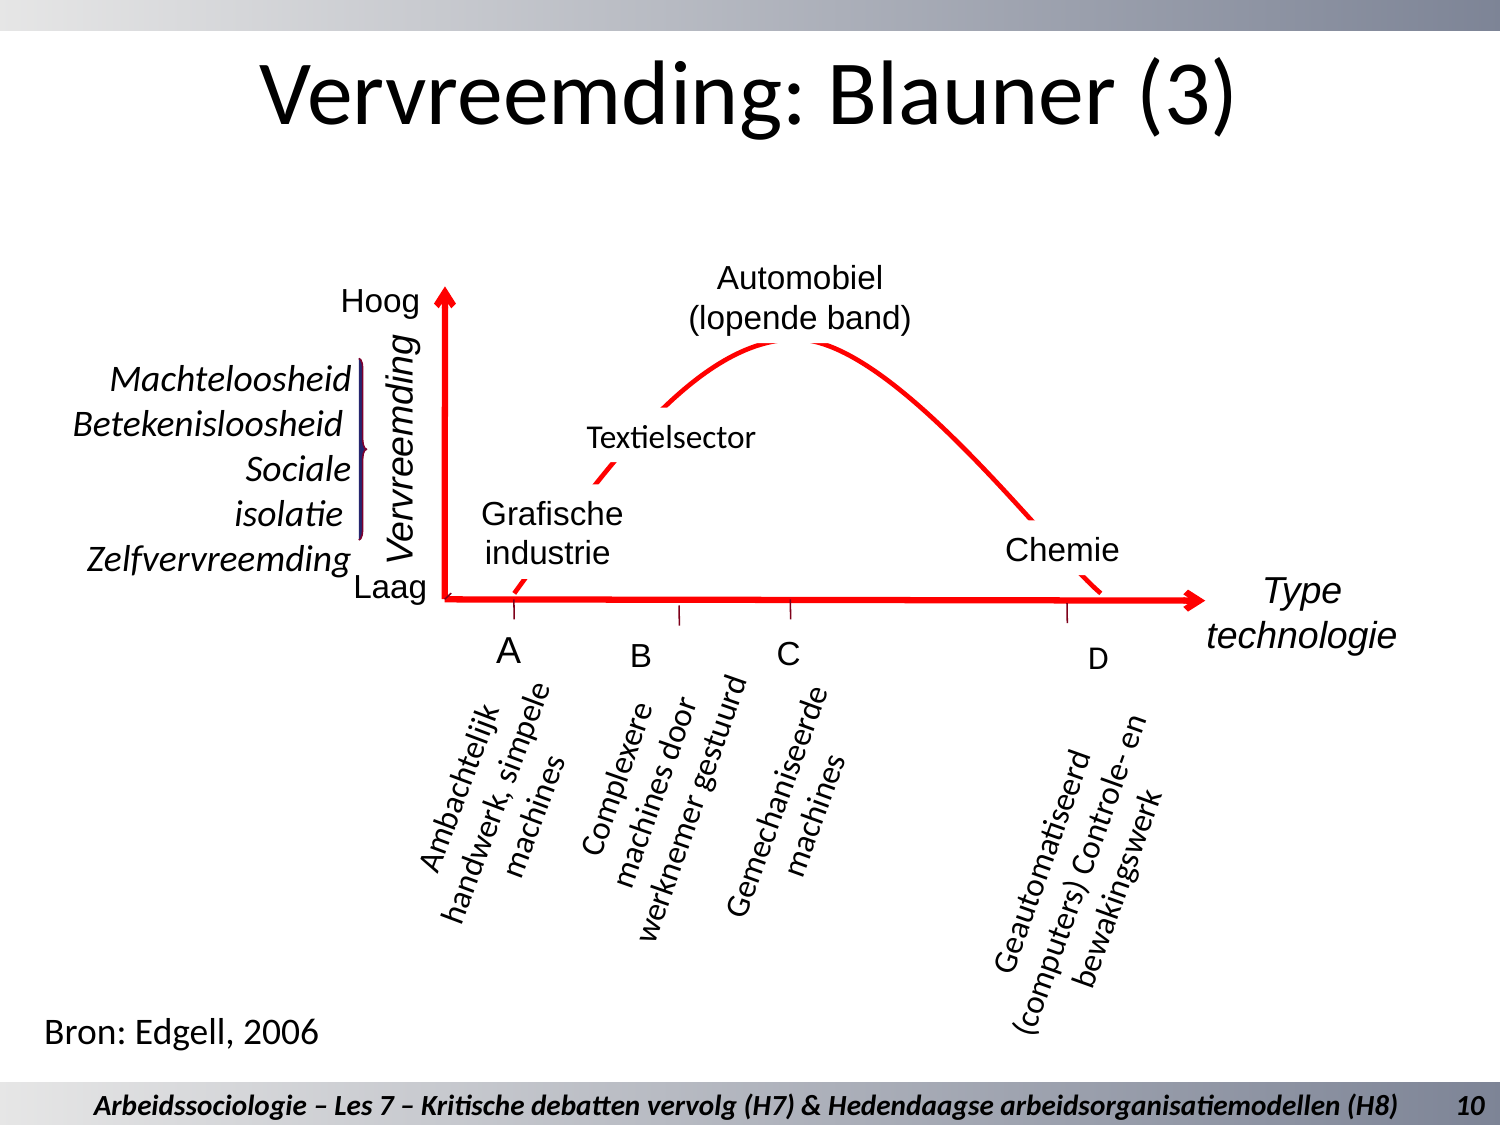

# Vervreemding: Blauner (3)
Automobiel (lopende band)
Hoog

Vervreemding
Grafische industrie
Chemie
Laag
Type technologie

A
C
B
Machteloosheid Betekenisloosheid            Sociale isolatie  Zelfvervreemding
Textielsector

D
Complexere machines door werknemer gestuurd
Ambachtelijk handwerk, simpele machines
Gemechaniseerde machines
Geautomatiseerd (computers) Controle- en bewakingswerk
Bron: Edgell, 2006
Arbeidssociologie – Les 7 – Kritische debatten vervolg (H7) & Hedendaagse arbeidsorganisatiemodellen (H8)
10